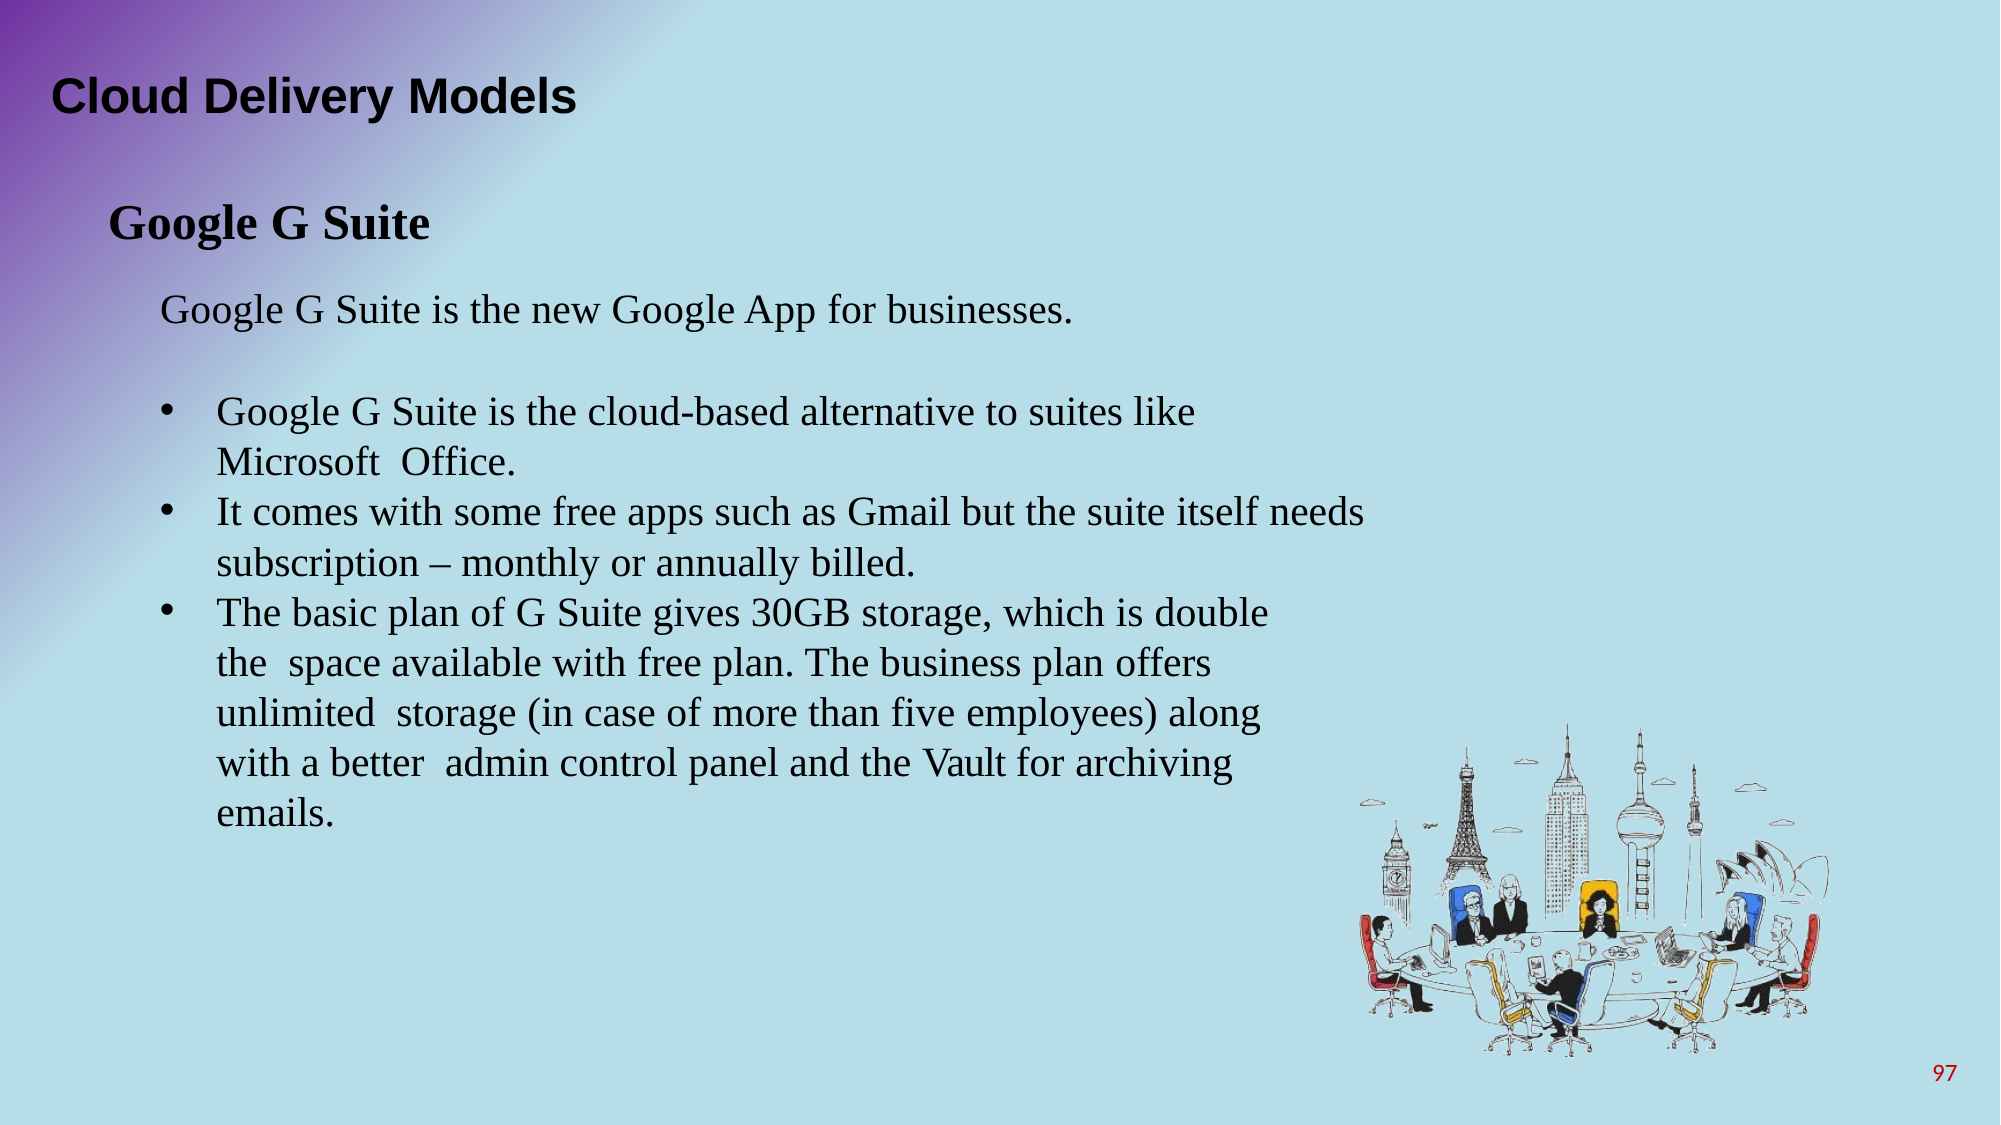

# Cloud Delivery Models
Google G Suite
Google G Suite is the new Google App for businesses.

Google G Suite is the cloud-based alternative to suites like Microsoft  Office.
It comes with some free apps such as Gmail but the suite itself needs
subscription – monthly or annually billed.
The basic plan of G Suite gives 30GB storage, which is double the  space available with free plan. The business plan offers unlimited  storage (in case of more than five employees) along with a better  admin control panel and the Vault for archiving emails.

97